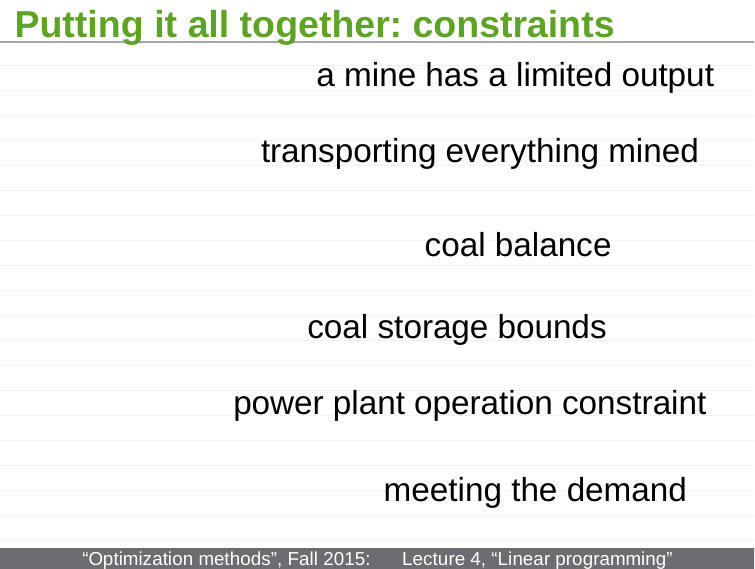

# Putting it all together: constraints
a mine has a limited output
transporting everything mined
coal balance
coal storage bounds
power plant operation constraint
meeting the demand